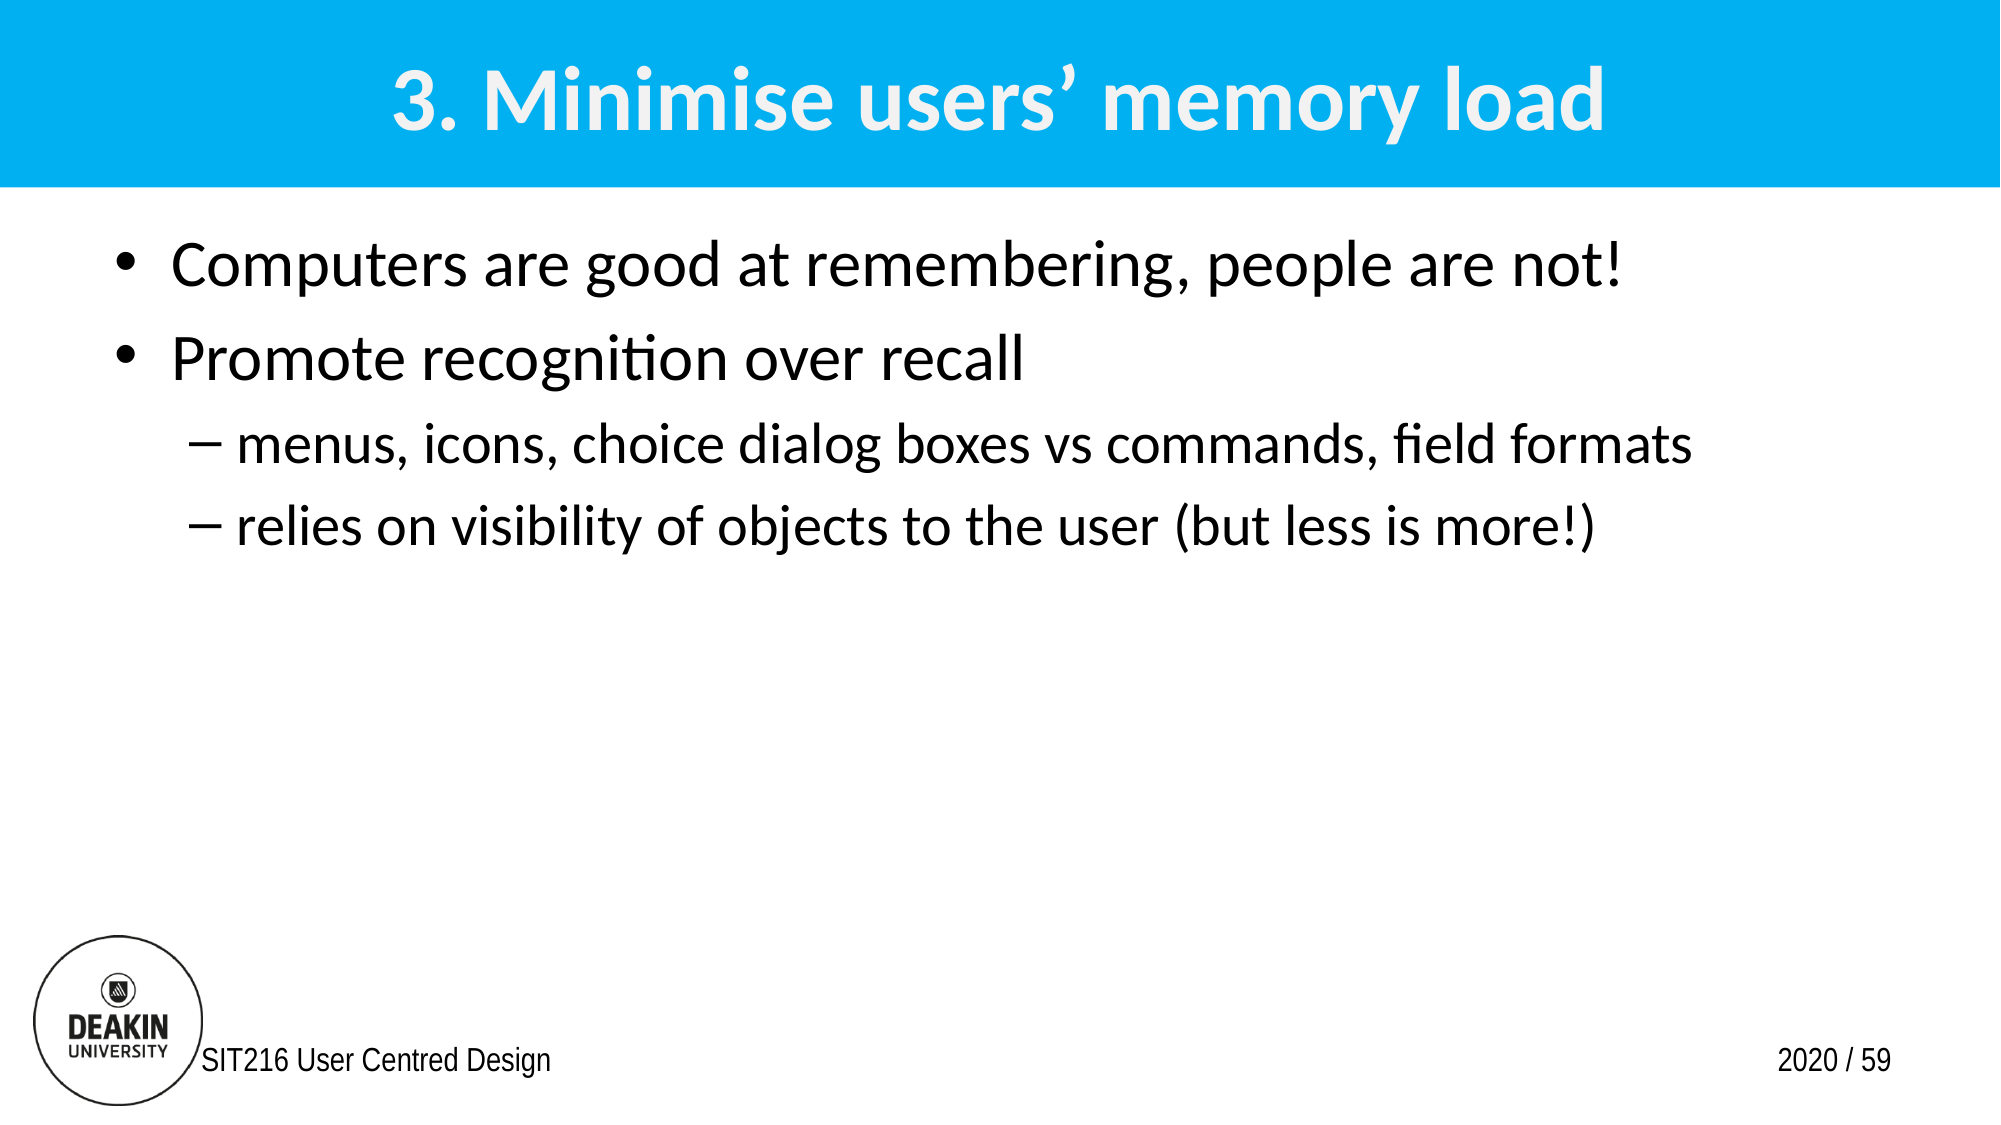

# 3. Minimise users’ memory load
Computers are good at remembering, people are not!
Promote recognition over recall
menus, icons, choice dialog boxes vs commands, field formats
relies on visibility of objects to the user (but less is more!)